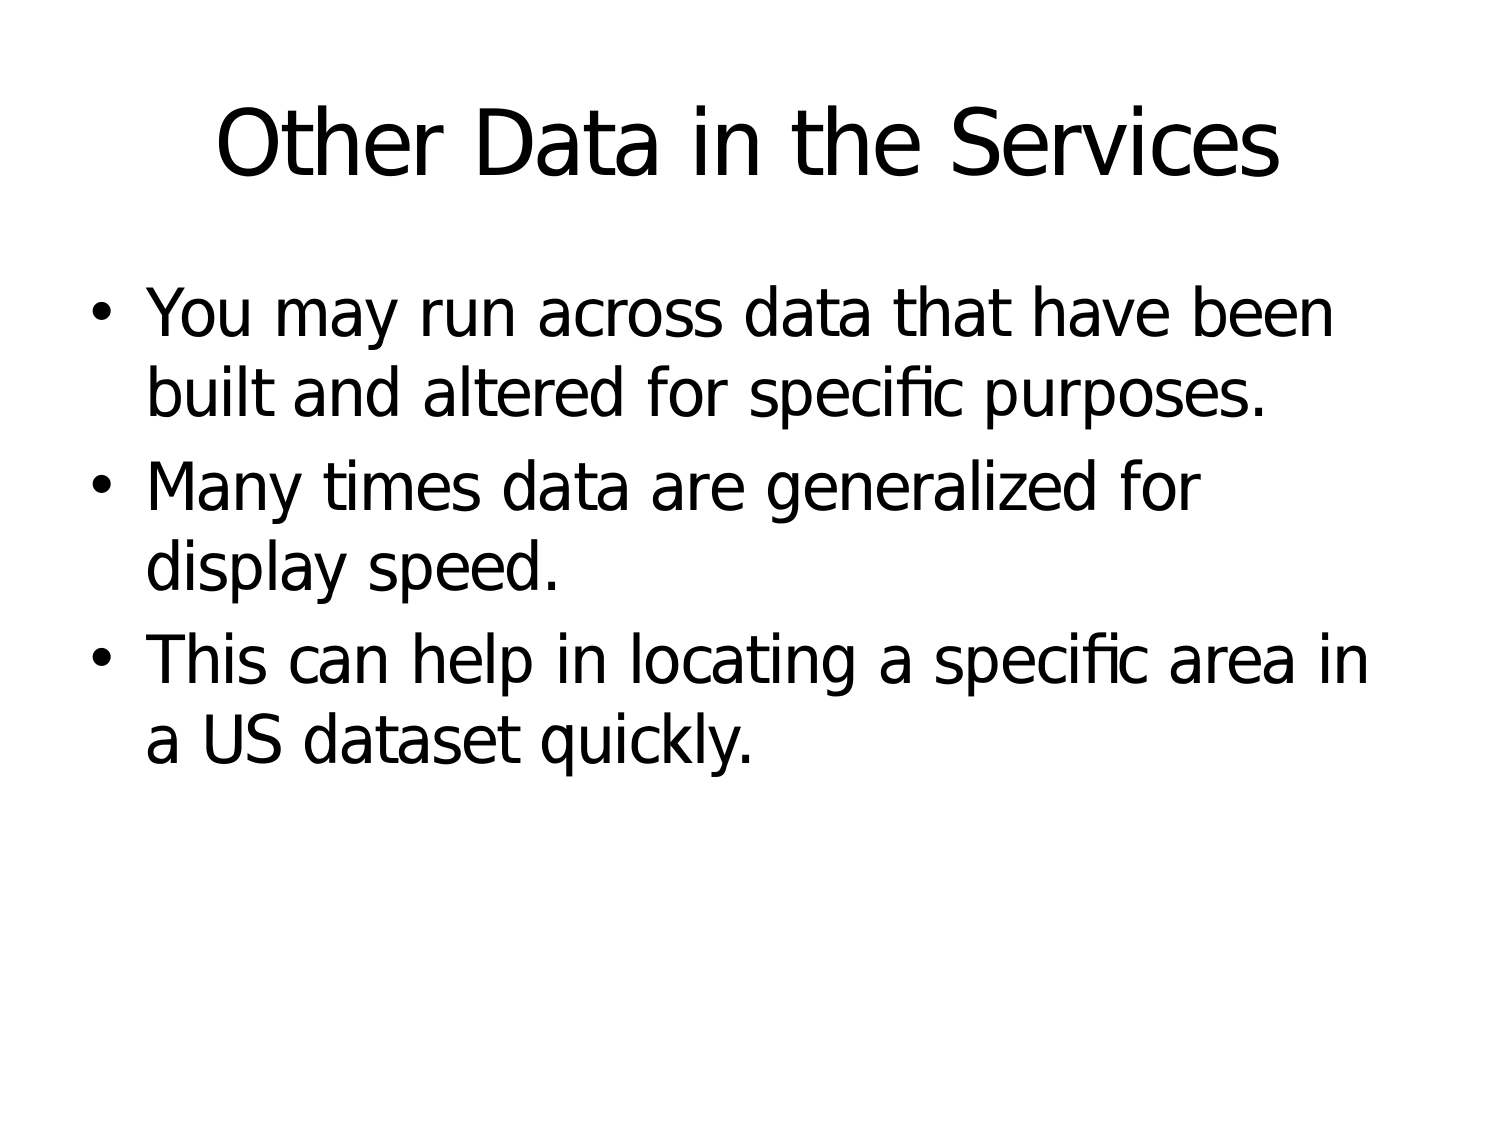

# Other Data in the Services
You may run across data that have been built and altered for specific purposes.
Many times data are generalized for display speed.
This can help in locating a specific area in a US dataset quickly.